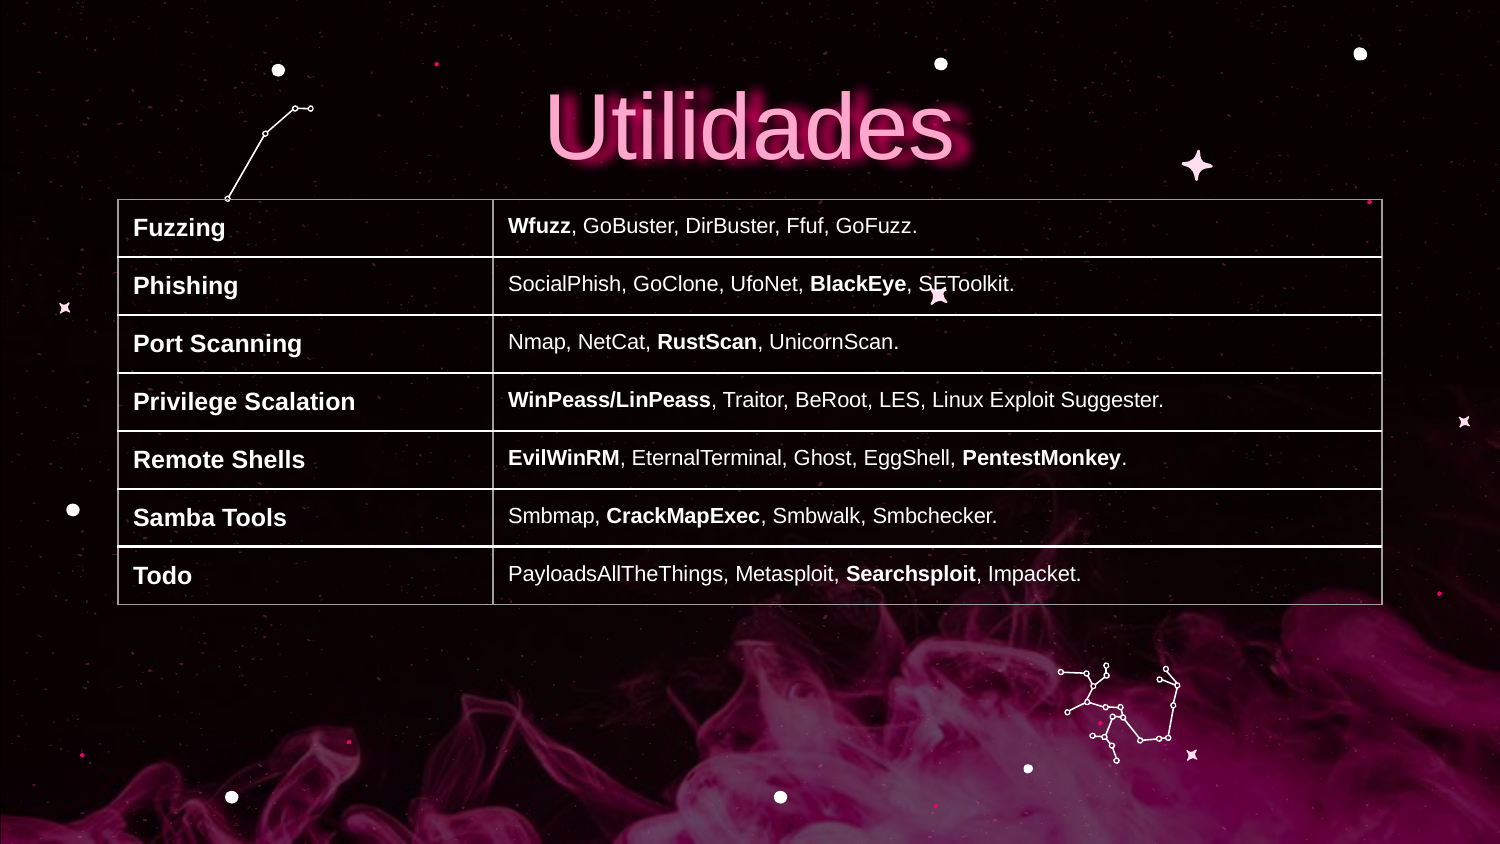

# Utilidades

| Fuzzing | Wfuzz, GoBuster, DirBuster, Ffuf, GoFuzz. |
| --- | --- |
| Phishing | SocialPhish, GoClone, UfoNet, BlackEye, SEToolkit. |
| Port Scanning | Nmap, NetCat, RustScan, UnicornScan. |
| Privilege Scalation | WinPeass/LinPeass, Traitor, BeRoot, LES, Linux Exploit Suggester. |
| Remote Shells | EvilWinRM, EternalTerminal, Ghost, EggShell, PentestMonkey. |
| Samba Tools | Smbmap, CrackMapExec, Smbwalk, Smbchecker. |
| Todo | PayloadsAllTheThings, Metasploit, Searchsploit, Impacket. |